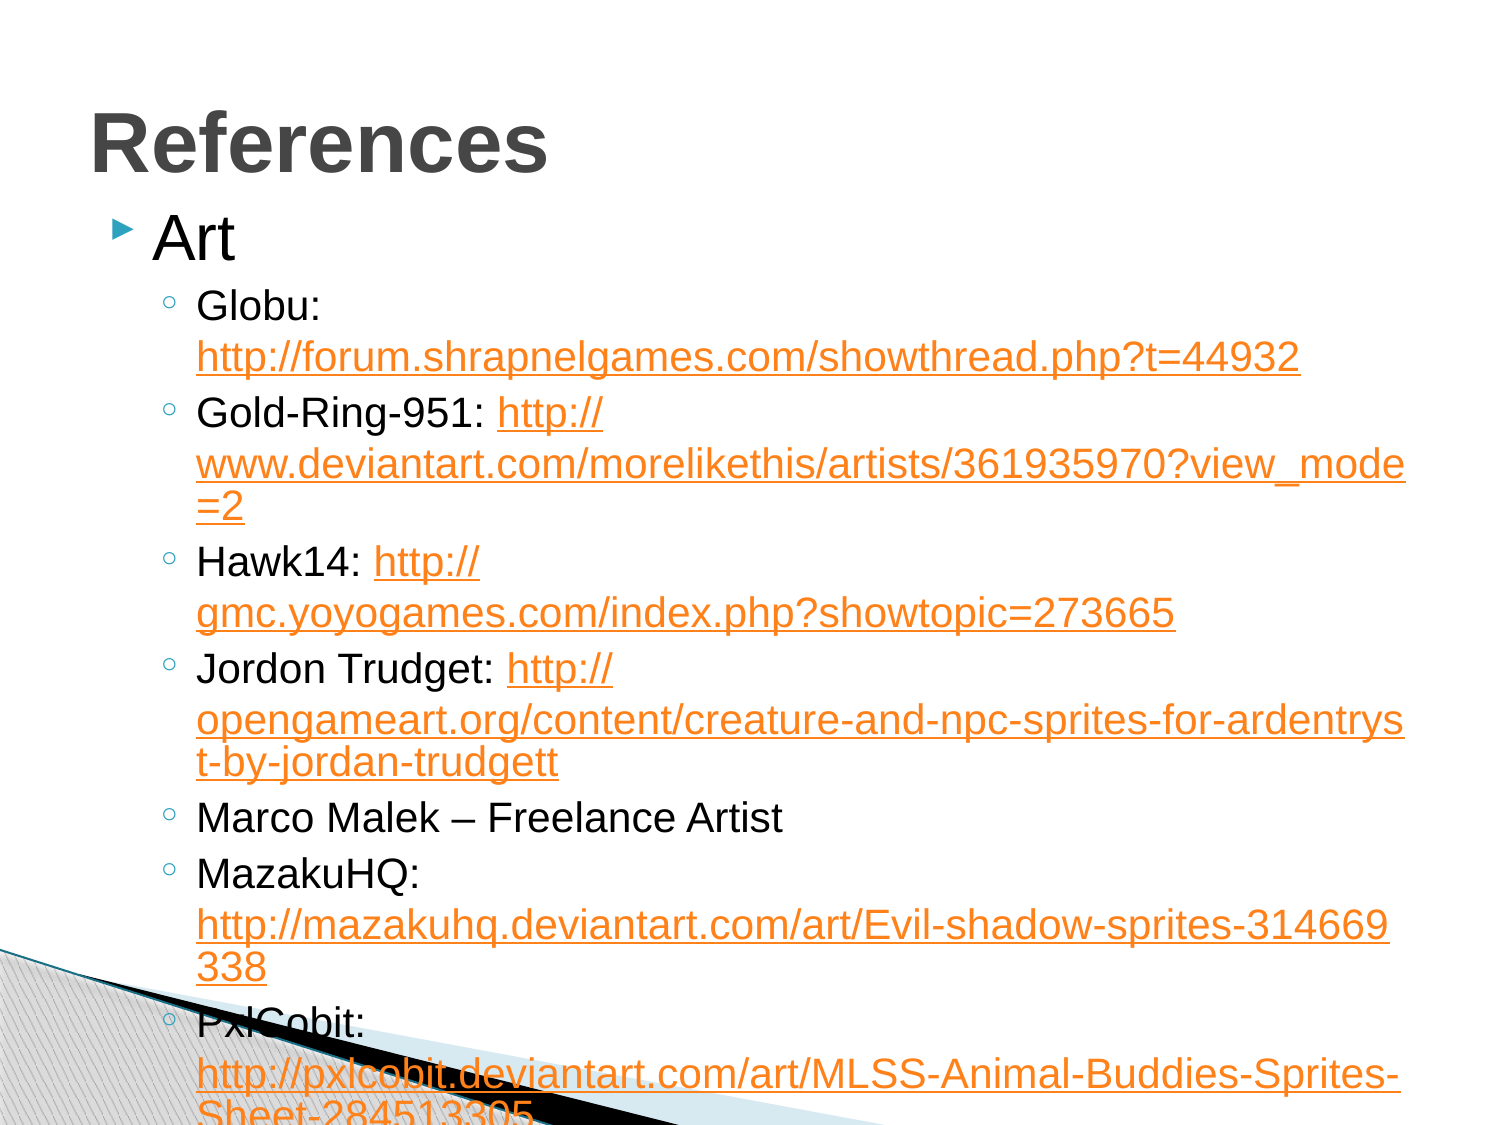

# References
Art
Globu: http://forum.shrapnelgames.com/showthread.php?t=44932
Gold-Ring-951: http://www.deviantart.com/morelikethis/artists/361935970?view_mode=2
Hawk14: http://gmc.yoyogames.com/index.php?showtopic=273665
Jordon Trudget: http://opengameart.org/content/creature-and-npc-sprites-for-ardentryst-by-jordan-trudgett
Marco Malek – Freelance Artist
MazakuHQ: http://mazakuhq.deviantart.com/art/Evil-shadow-sprites-314669338
PxlCobit: http://pxlcobit.deviantart.com/art/MLSS-Animal-Buddies-Sprites-Sheet-284513305